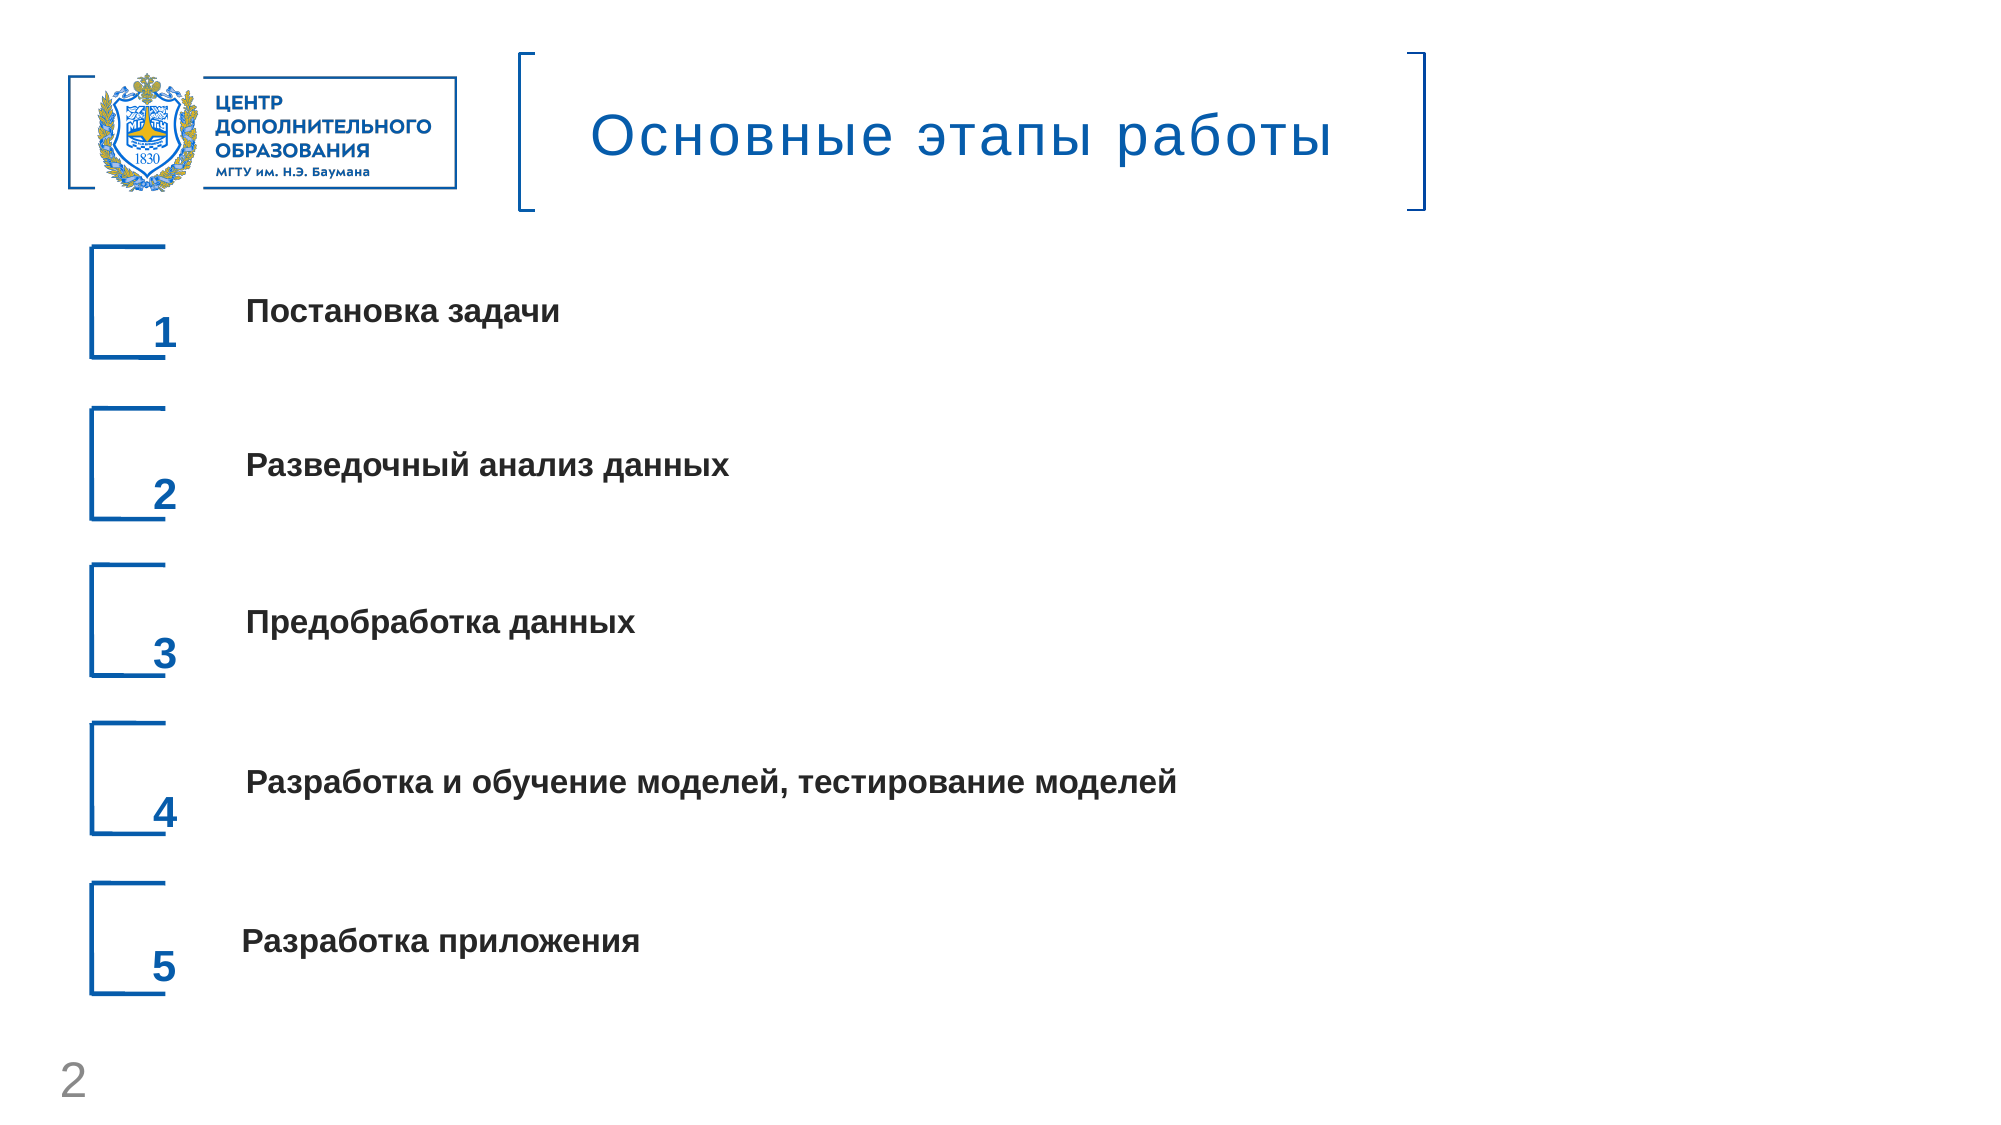

Основные этапы работы

Постановка задачи
1

Разведочный анализ данных
2

Предобработка данных
3

Разработка и обучение моделей, тестирование моделей
4

Разработка приложения
5
2